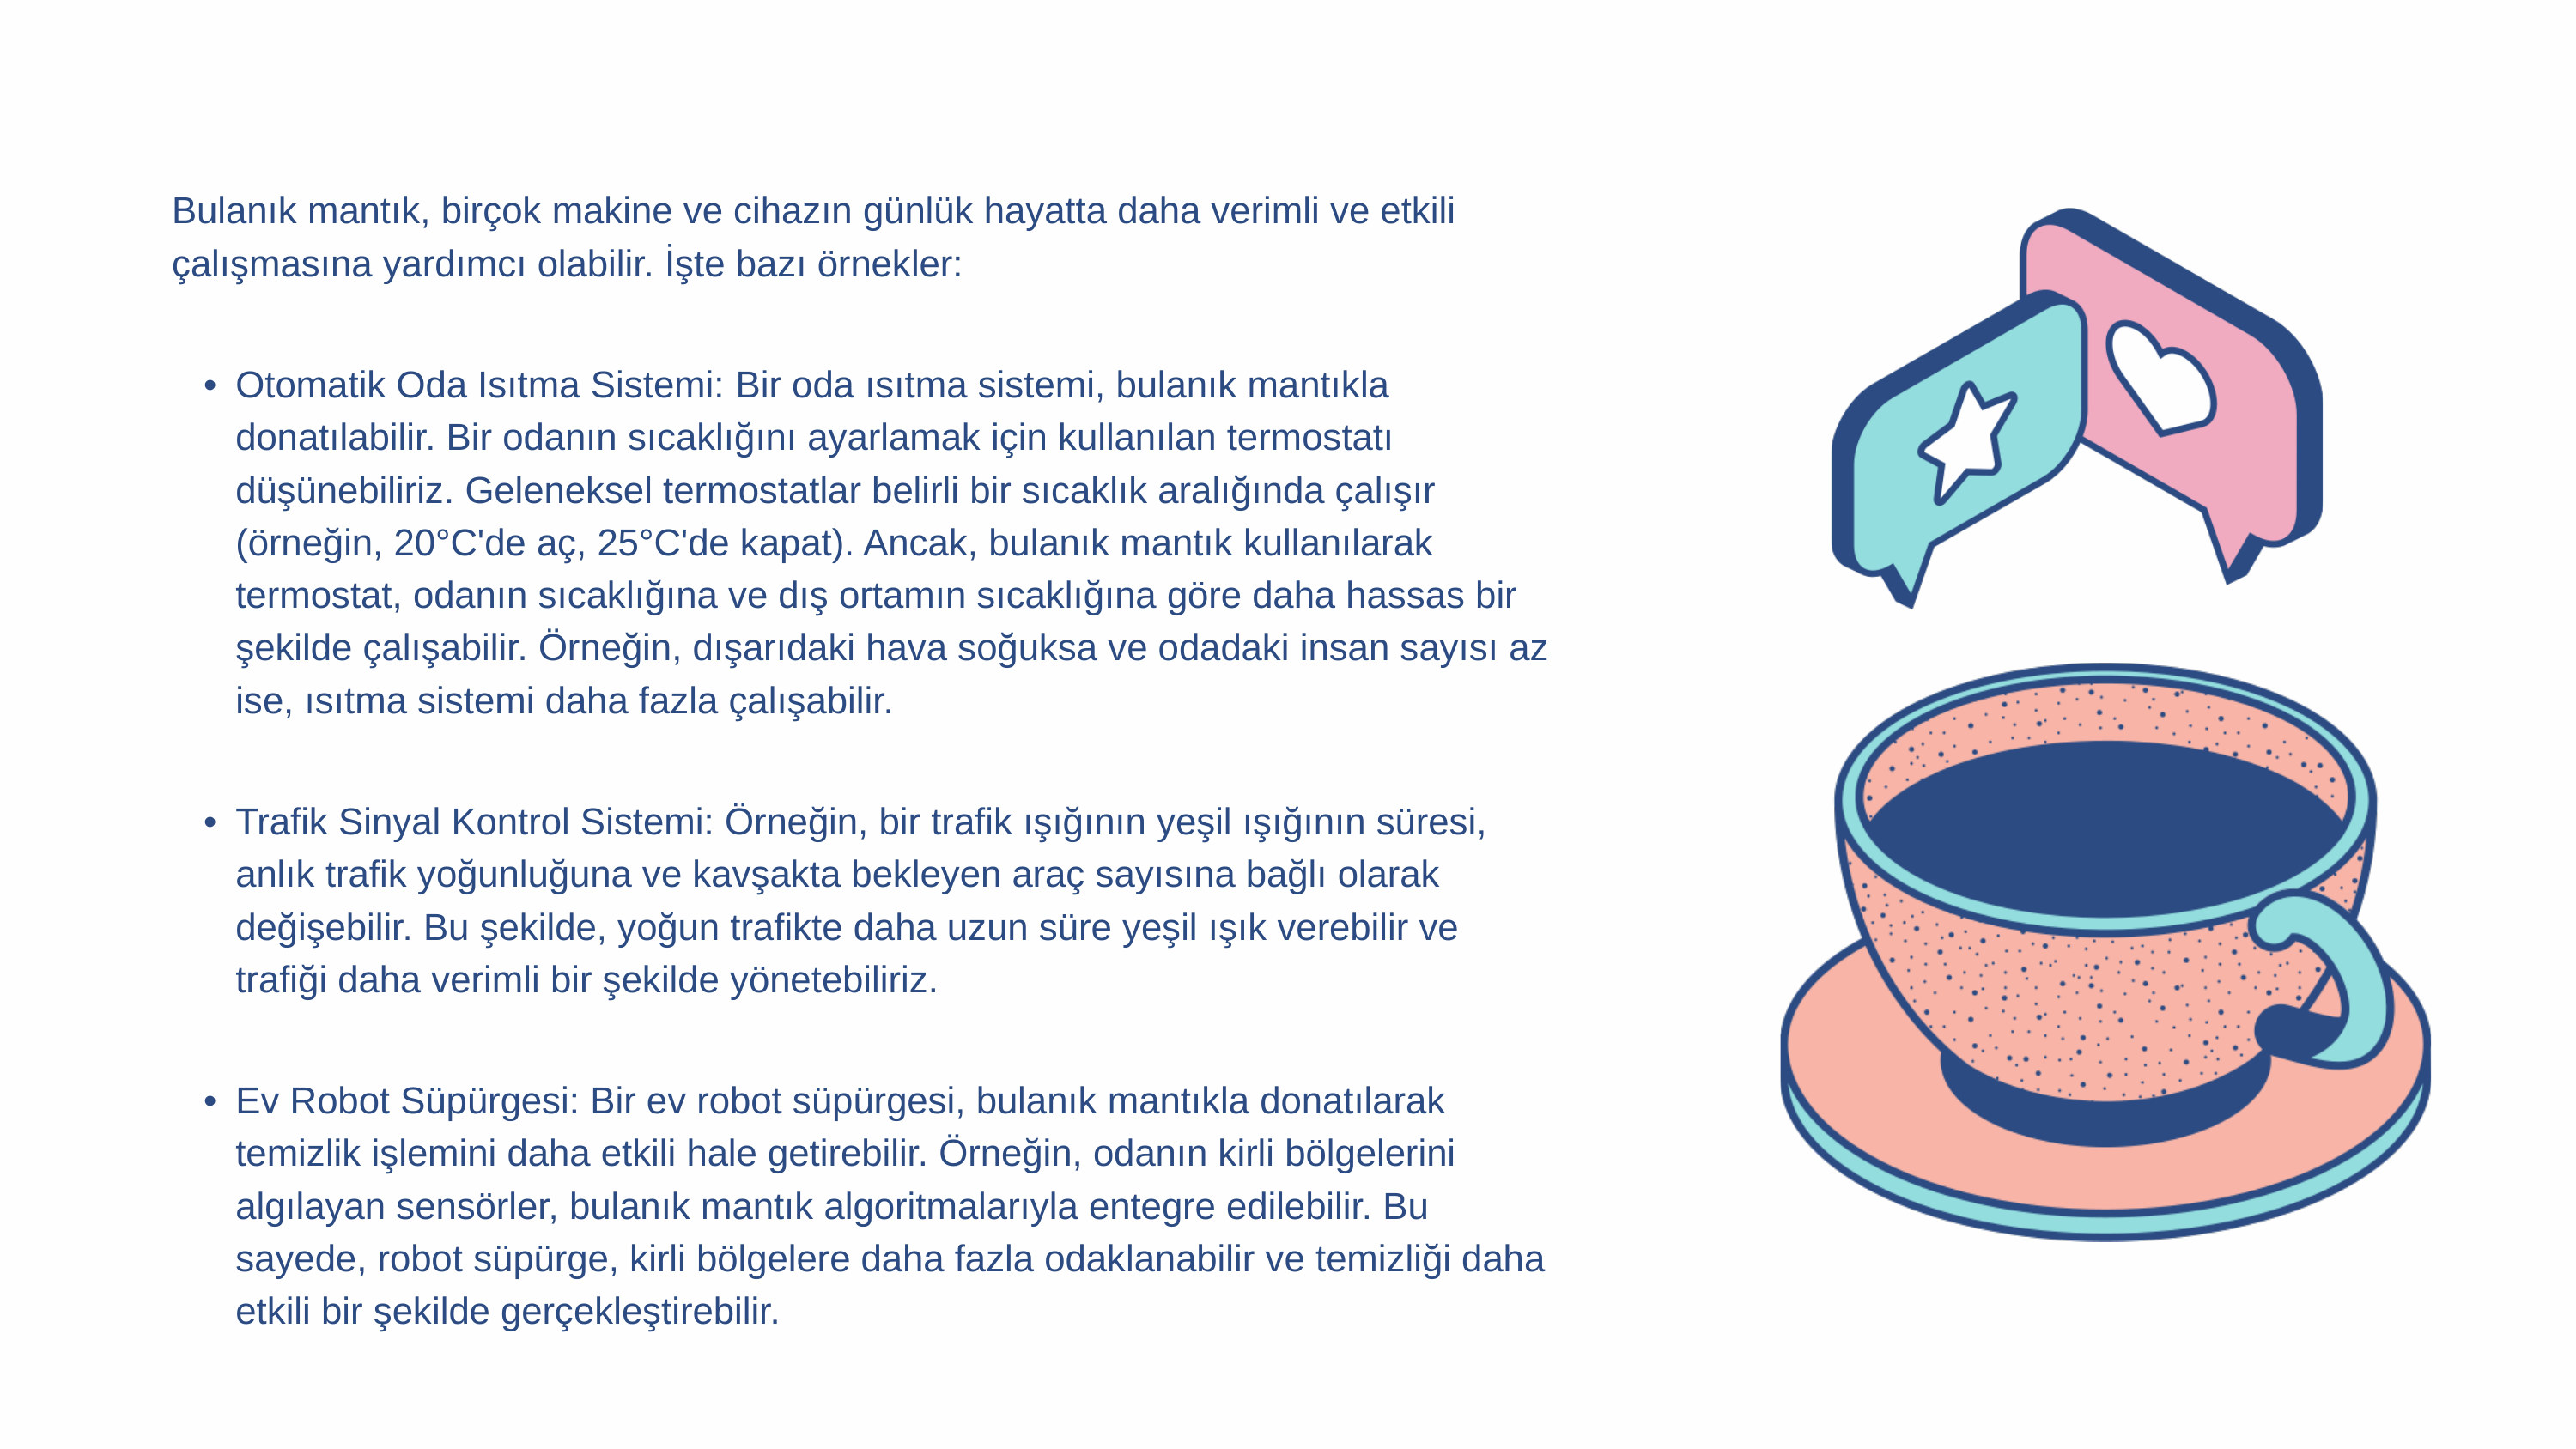

| Bulanık mantık, birçok makine ve cihazın günlük hayatta daha verimli ve etkili çalışmasına yardımcı olabilir. İşte bazı örnekler: |
| --- |
| Otomatik Oda Isıtma Sistemi: Bir oda ısıtma sistemi, bulanık mantıkla donatılabilir. Bir odanın sıcaklığını ayarlamak için kullanılan termostatı düşünebiliriz. Geleneksel termostatlar belirli bir sıcaklık aralığında çalışır (örneğin, 20°C'de aç, 25°C'de kapat). Ancak, bulanık mantık kullanılarak termostat, odanın sıcaklığına ve dış ortamın sıcaklığına göre daha hassas bir şekilde çalışabilir. Örneğin, dışarıdaki hava soğuksa ve odadaki insan sayısı az ise, ısıtma sistemi daha fazla çalışabilir. |
| Trafik Sinyal Kontrol Sistemi: Örneğin, bir trafik ışığının yeşil ışığının süresi, anlık trafik yoğunluğuna ve kavşakta bekleyen araç sayısına bağlı olarak değişebilir. Bu şekilde, yoğun trafikte daha uzun süre yeşil ışık verebilir ve trafiği daha verimli bir şekilde yönetebiliriz. |
| Ev Robot Süpürgesi: Bir ev robot süpürgesi, bulanık mantıkla donatılarak temizlik işlemini daha etkili hale getirebilir. Örneğin, odanın kirli bölgelerini algılayan sensörler, bulanık mantık algoritmalarıyla entegre edilebilir. Bu sayede, robot süpürge, kirli bölgelere daha fazla odaklanabilir ve temizliği daha etkili bir şekilde gerçekleştirebilir. |